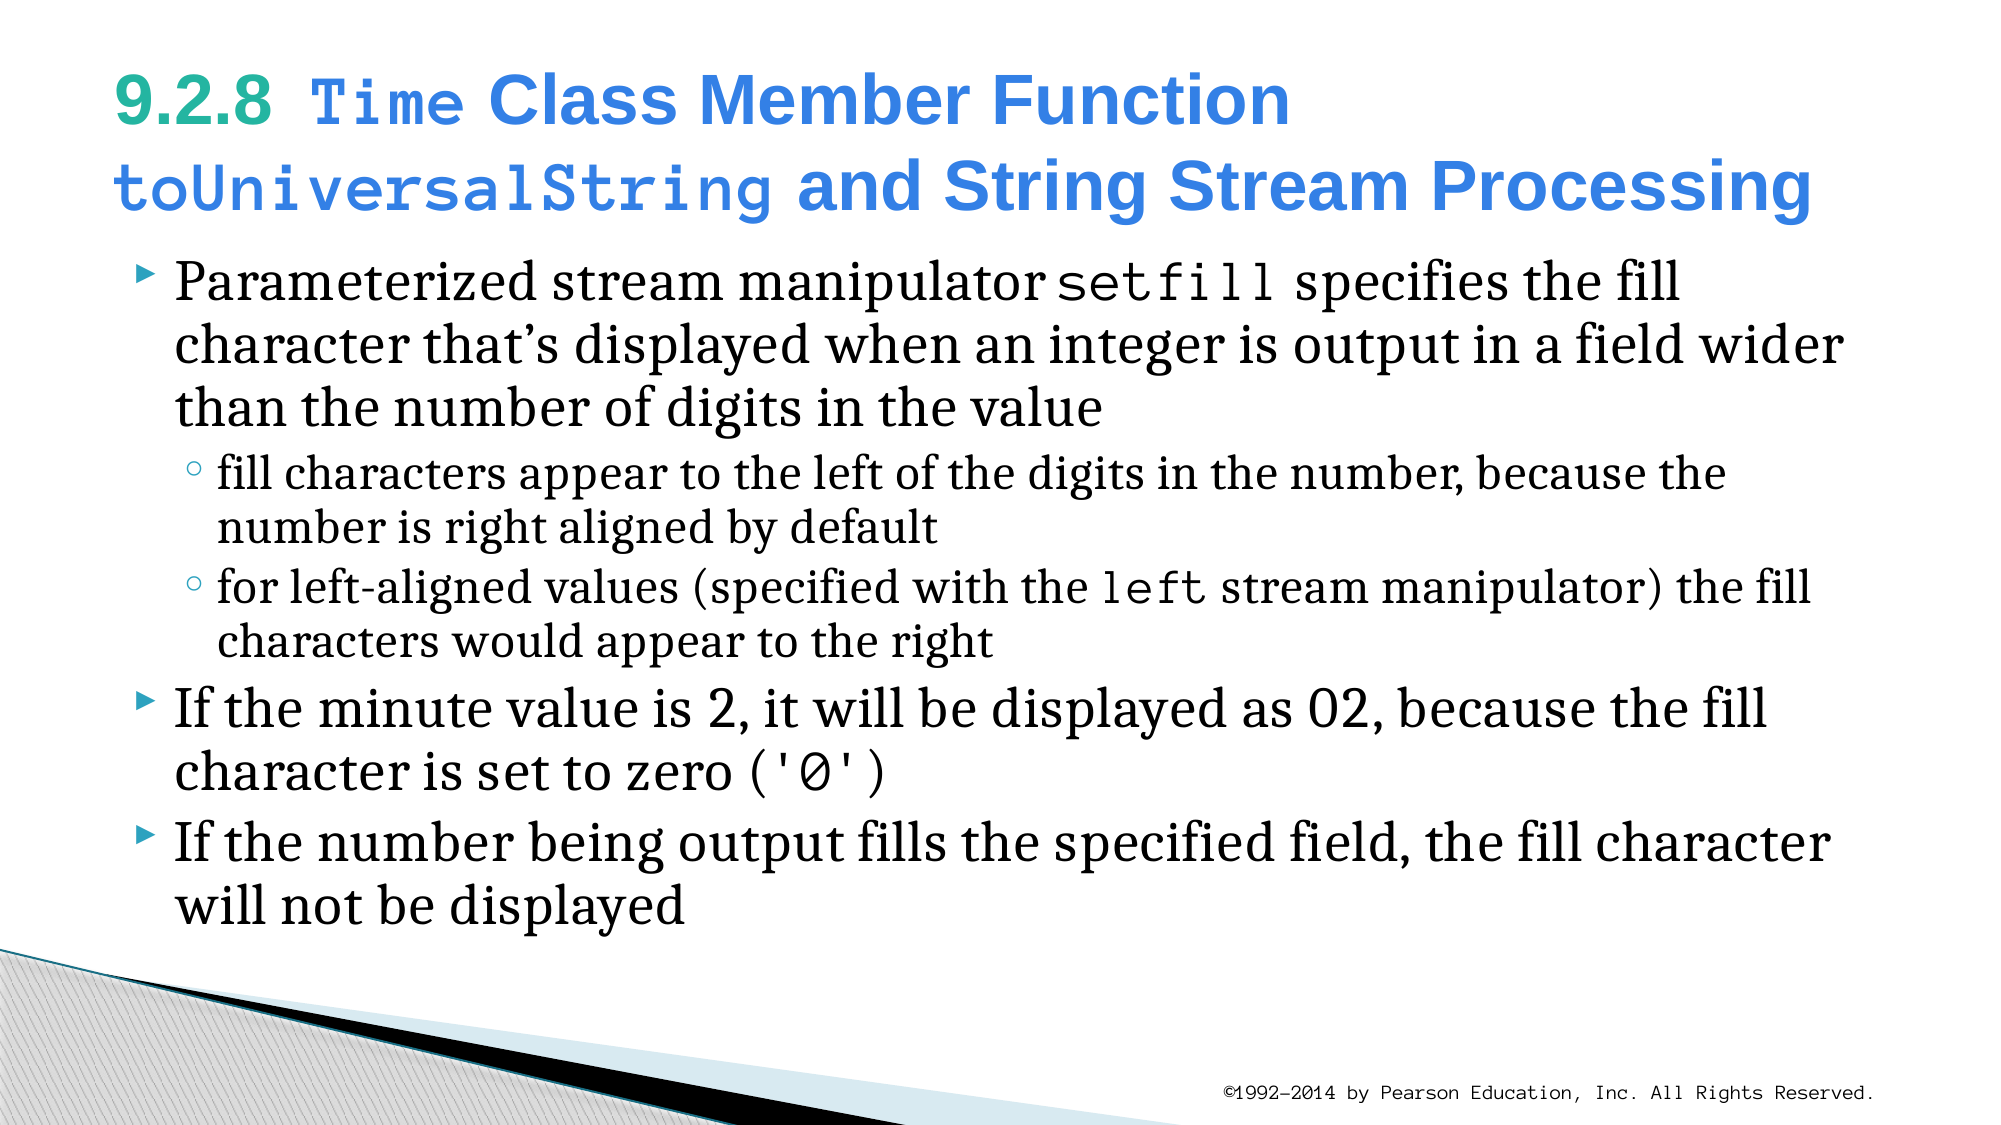

# 9.2.8  Time Class Member Function toUniversalString and String Stream Processing
Parameterized stream manipulator setfill specifies the fill character that’s displayed when an integer is output in a field wider than the number of digits in the value
fill characters appear to the left of the digits in the number, because the number is right aligned by default
for left-aligned values (specified with the left stream manipulator) the fill characters would appear to the right
If the minute value is 2, it will be displayed as 02, because the fill character is set to zero ('0')
If the number being output fills the specified field, the fill character will not be displayed
©1992-2014 by Pearson Education, Inc. All Rights Reserved.